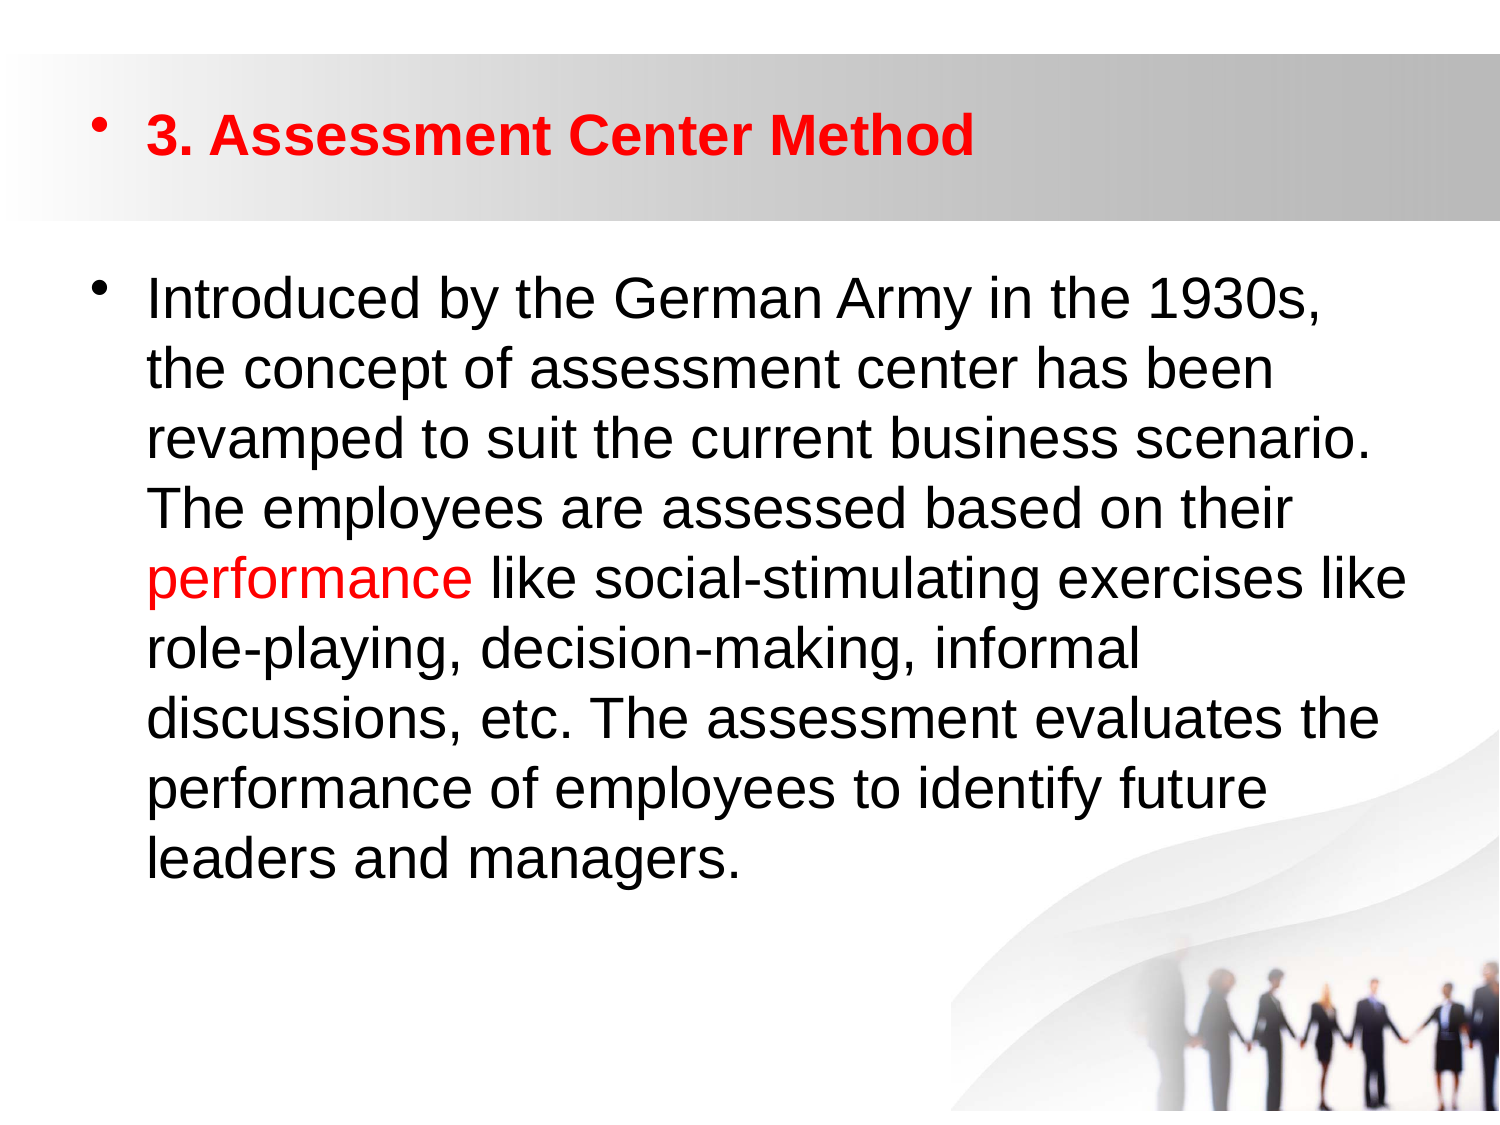

3. Assessment Center Method

Introduced by the German Army in the 1930s, the concept of assessment center has been revamped to suit the current business scenario. The employees are assessed based on their performance like social-stimulating exercises like role-playing, decision-making, informal discussions, etc. The assessment evaluates the performance of employees to identify future leaders and managers.